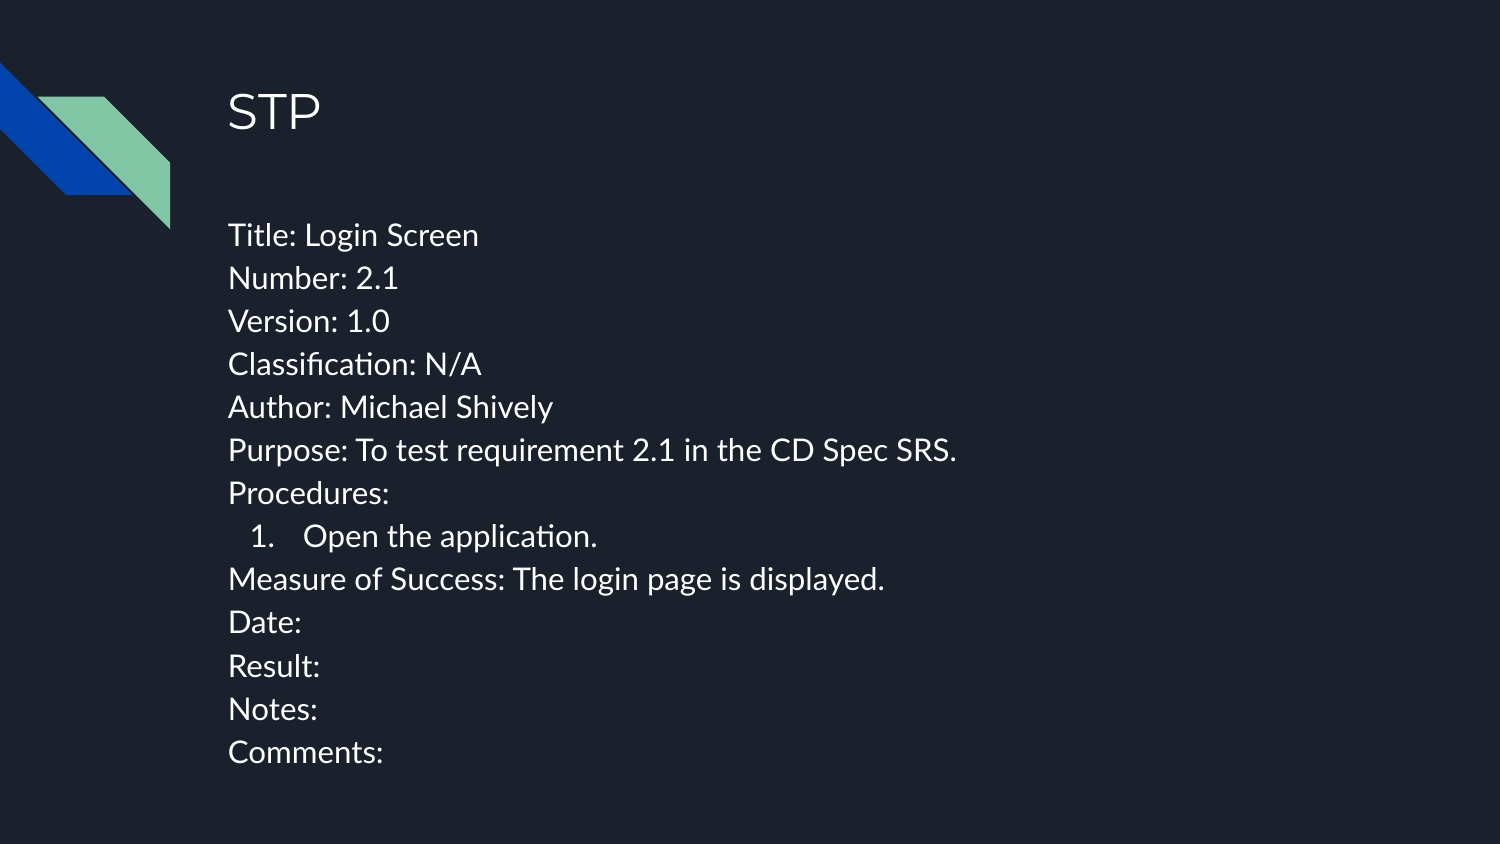

# STP
Title: Login Screen
Number: 2.1
Version: 1.0
Classification: N/A
Author: Michael Shively
Purpose: To test requirement 2.1 in the CD Spec SRS.
Procedures:
Open the application.
Measure of Success: The login page is displayed.
Date:
Result:
Notes:
Comments: